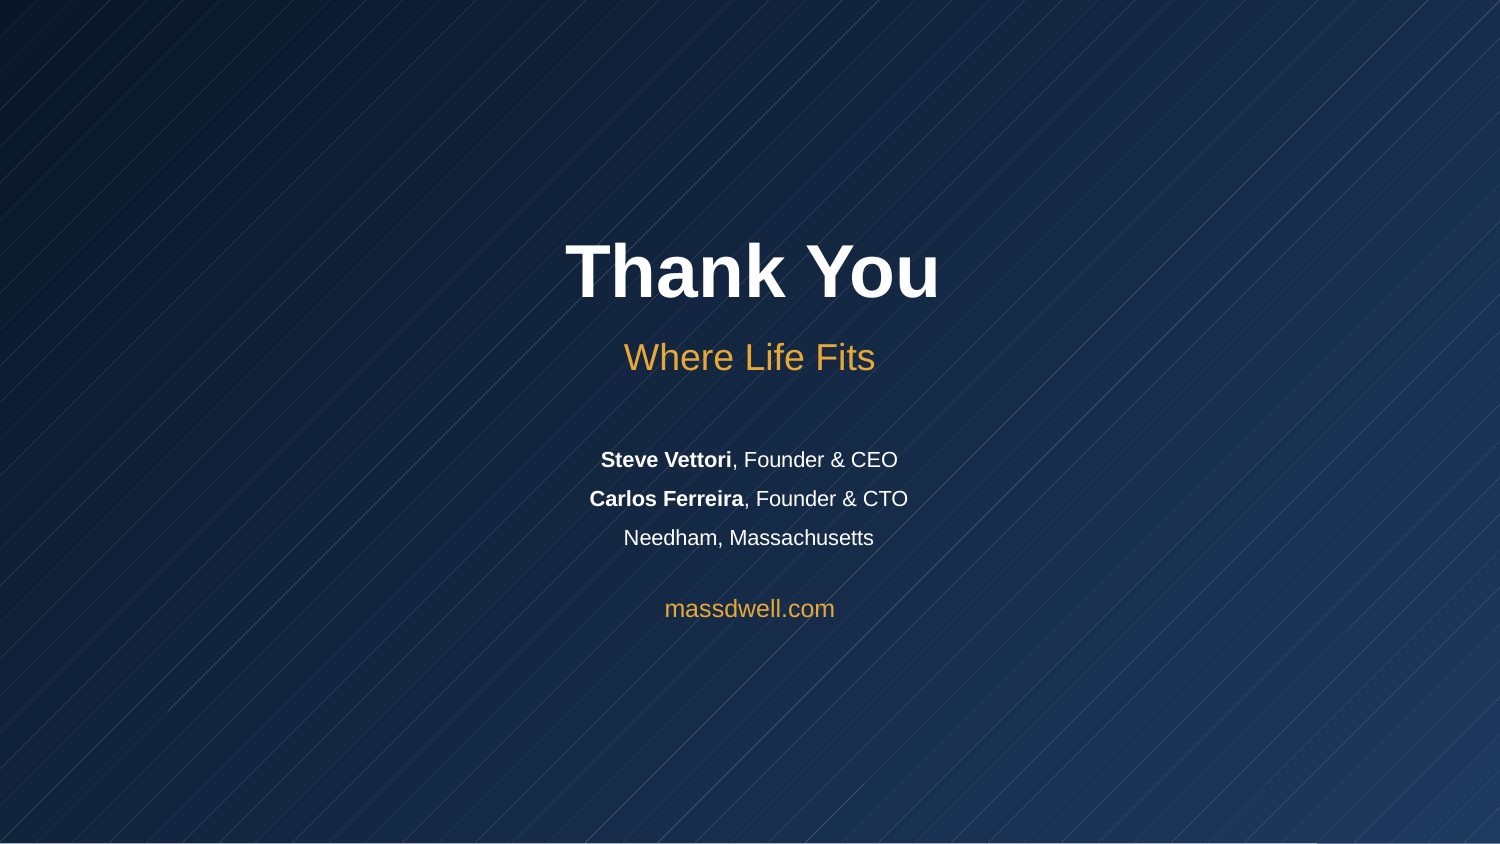

Thank You

Where Life Fits

Steve Vettori, Founder & CEO

Carlos Ferreira, Founder & CTO

Needham, Massachusetts

massdwell.com